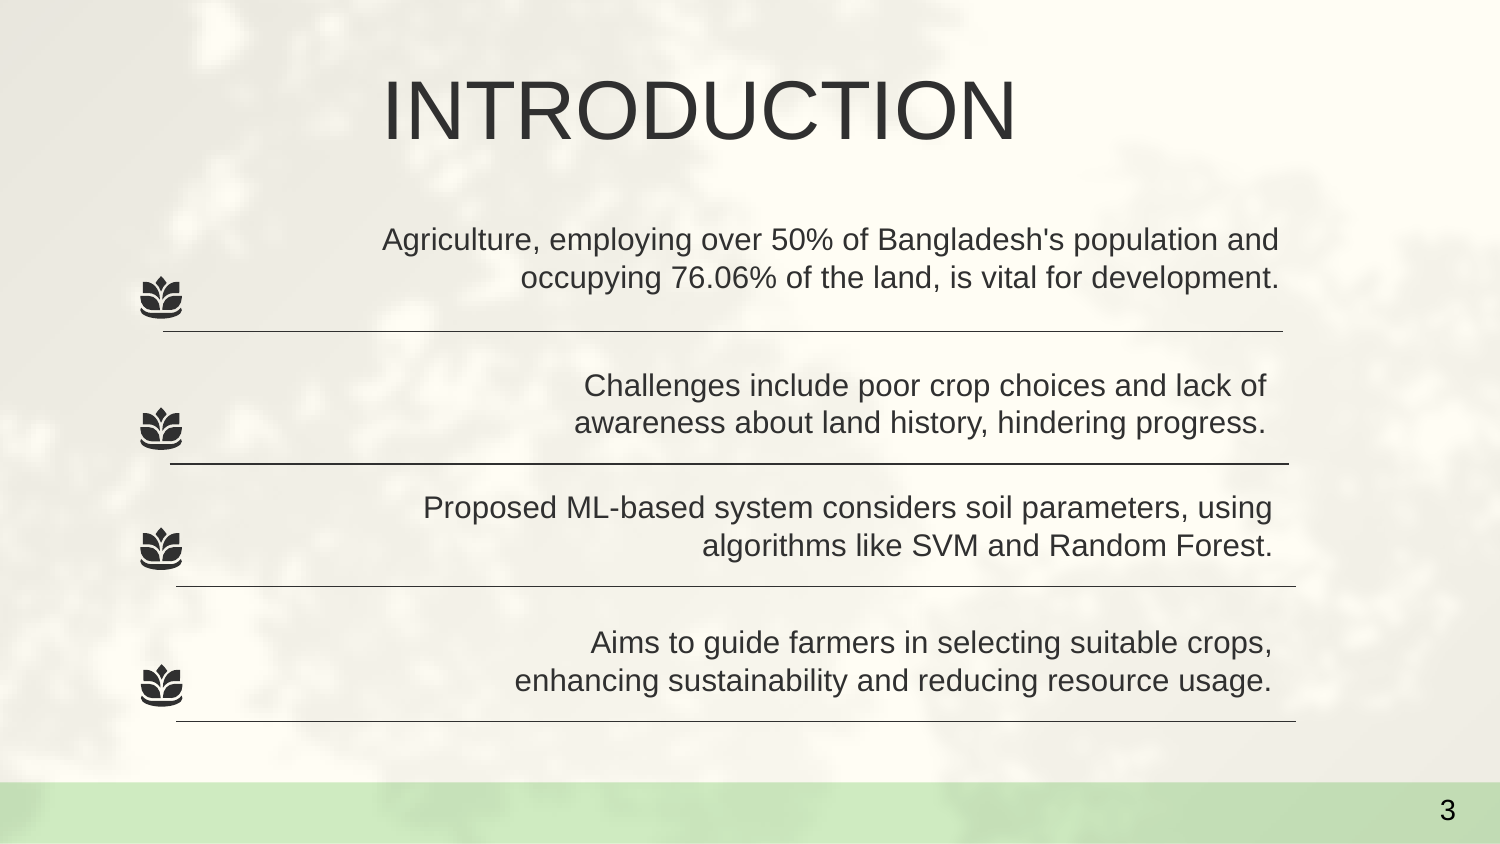

# INTRODUCTION
Agriculture, employing over 50% of Bangladesh's population and occupying 76.06% of the land, is vital for development.

Challenges include poor crop choices and lack of awareness about land history, hindering progress.

Proposed ML-based system considers soil parameters, using algorithms like SVM and Random Forest.

Aims to guide farmers in selecting suitable crops, enhancing sustainability and reducing resource usage.

3